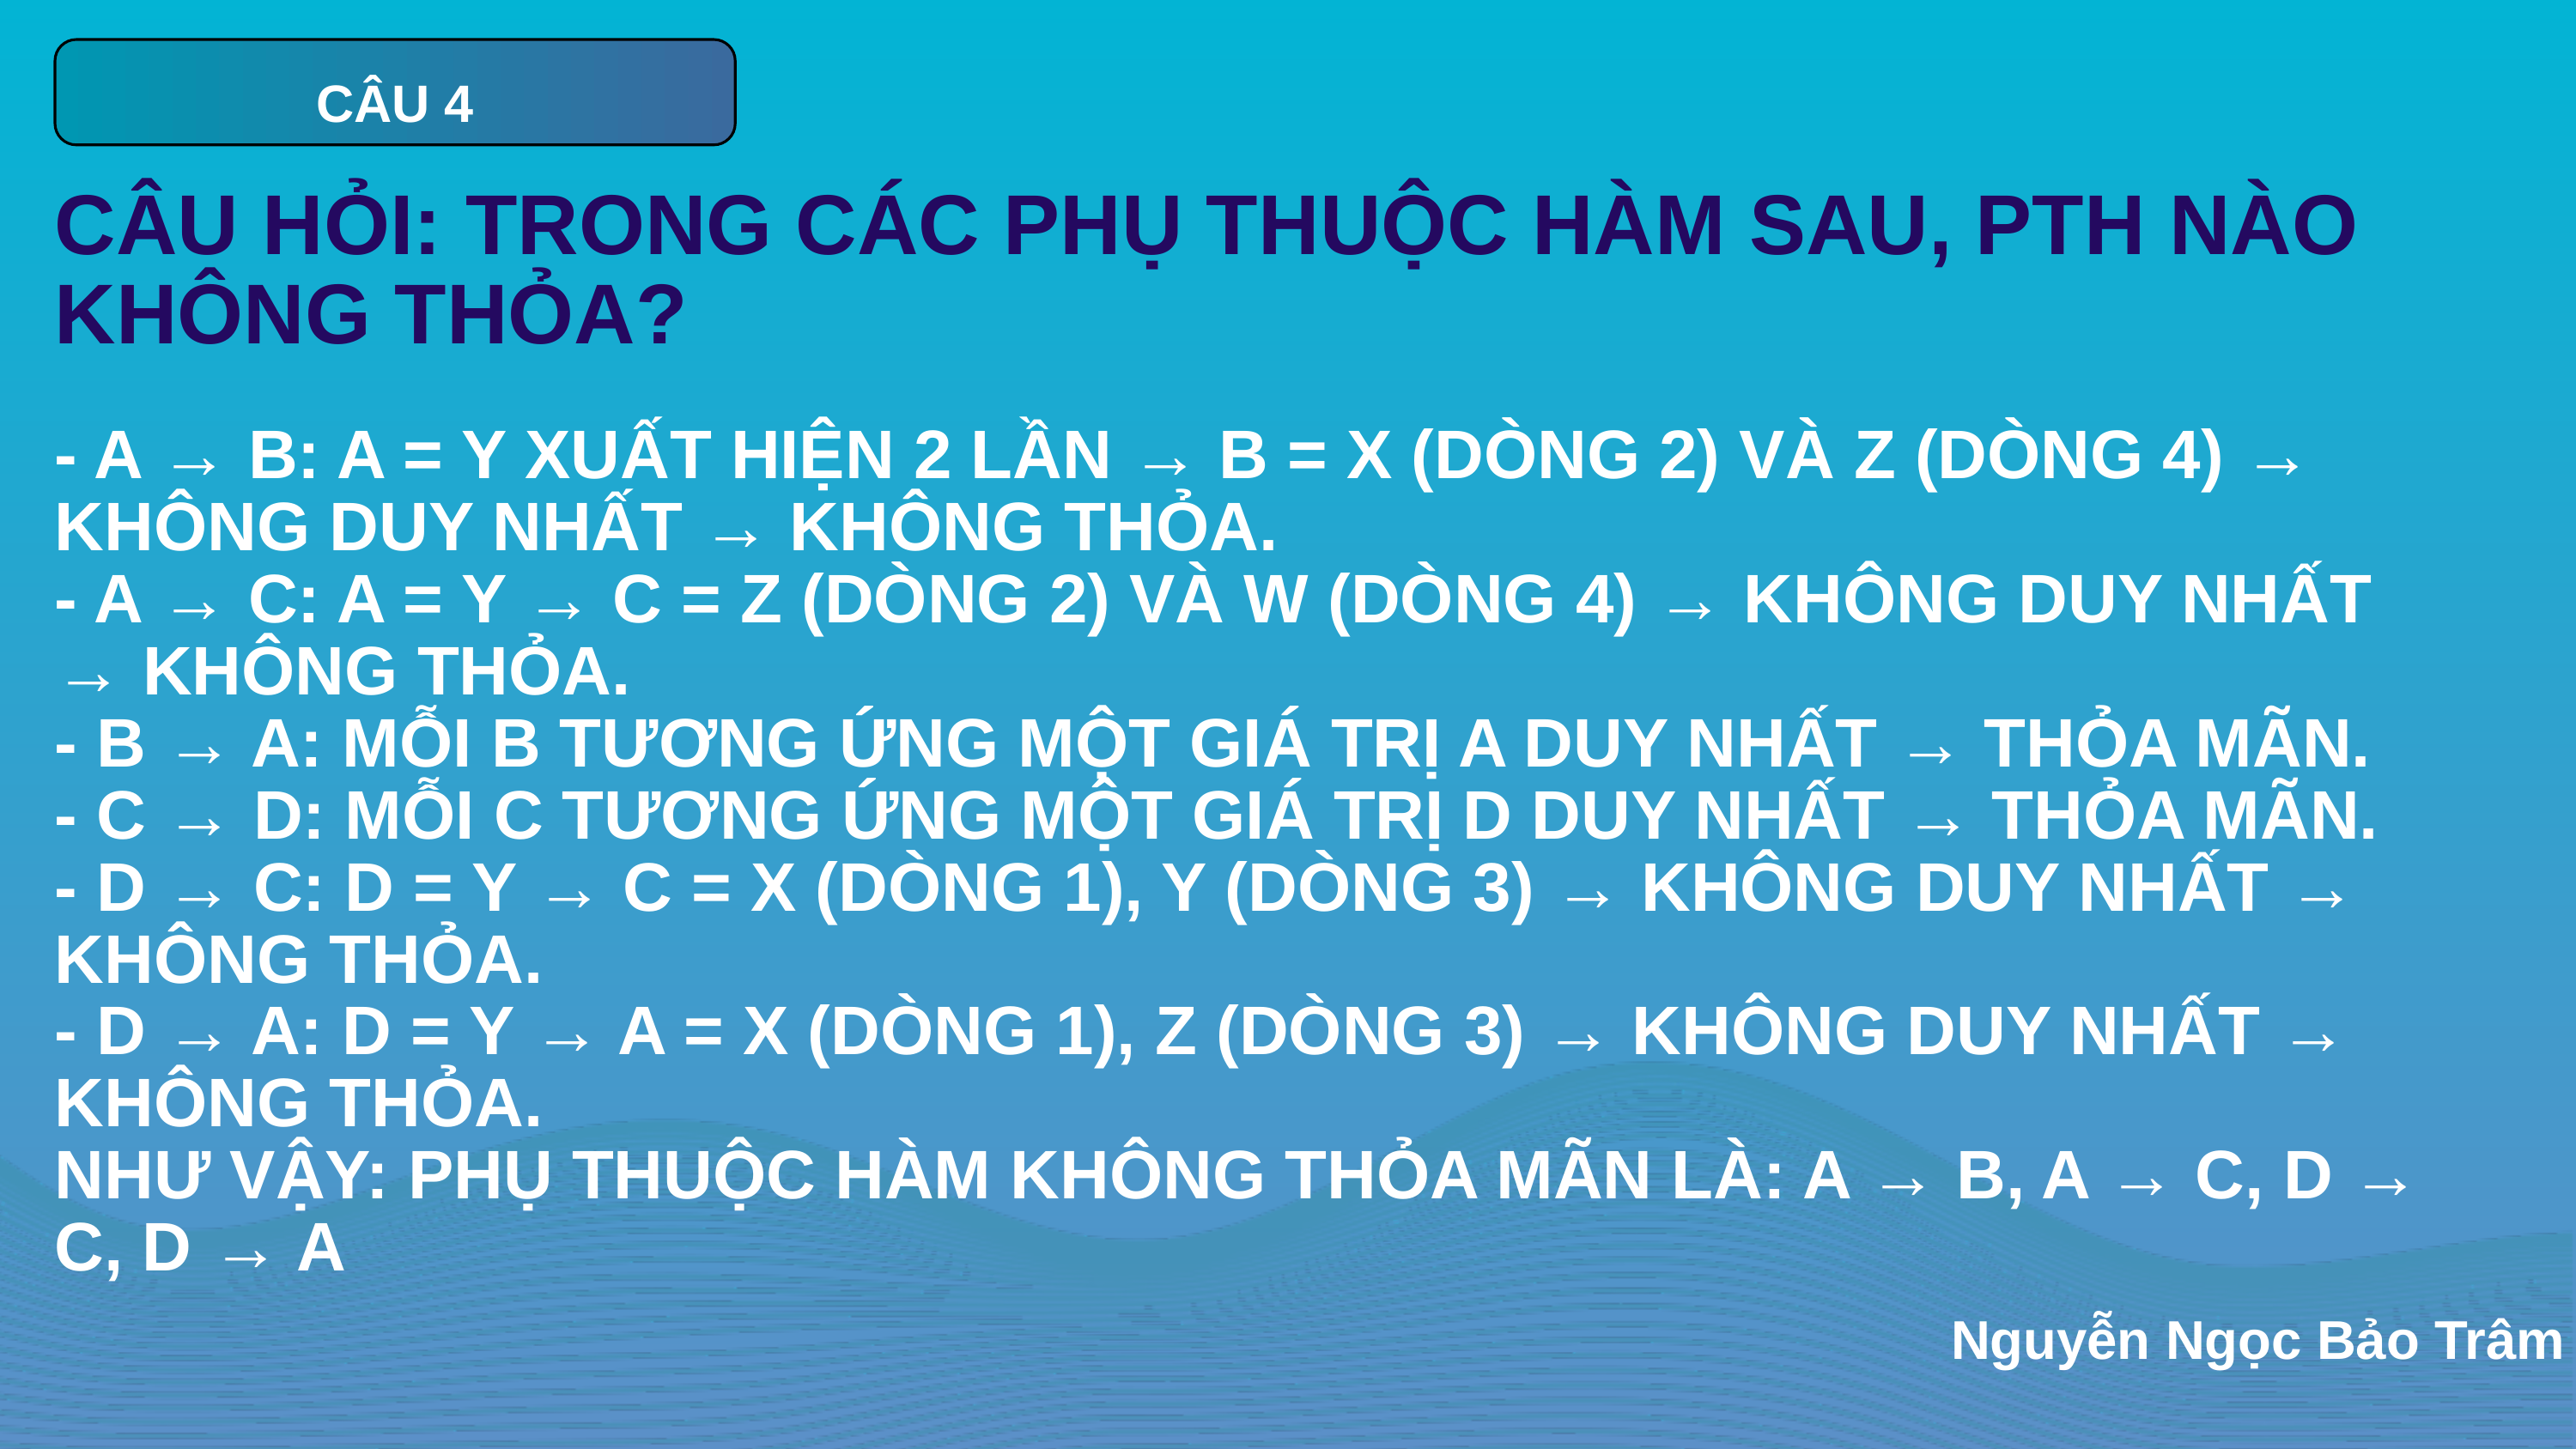

CÂU 4
CÂU HỎI: TRONG CÁC PHỤ THUỘC HÀM SAU, PTH NÀO KHÔNG THỎA?

- A → B: A = Y XUẤT HIỆN 2 LẦN → B = X (DÒNG 2) VÀ Z (DÒNG 4) → KHÔNG DUY NHẤT → KHÔNG THỎA.
- A → C: A = Y → C = Z (DÒNG 2) VÀ W (DÒNG 4) → KHÔNG DUY NHẤT → KHÔNG THỎA.
- B → A: MỖI B TƯƠNG ỨNG MỘT GIÁ TRỊ A DUY NHẤT → THỎA MÃN.
- C → D: MỖI C TƯƠNG ỨNG MỘT GIÁ TRỊ D DUY NHẤT → THỎA MÃN.
- D → C: D = Y → C = X (DÒNG 1), Y (DÒNG 3) → KHÔNG DUY NHẤT → KHÔNG THỎA.
- D → A: D = Y → A = X (DÒNG 1), Z (DÒNG 3) → KHÔNG DUY NHẤT → KHÔNG THỎA.
NHƯ VẬY: PHỤ THUỘC HÀM KHÔNG THỎA MÃN LÀ: A → B, A → C, D → C, D → A

Nguyễn Ngọc Bảo Trâm